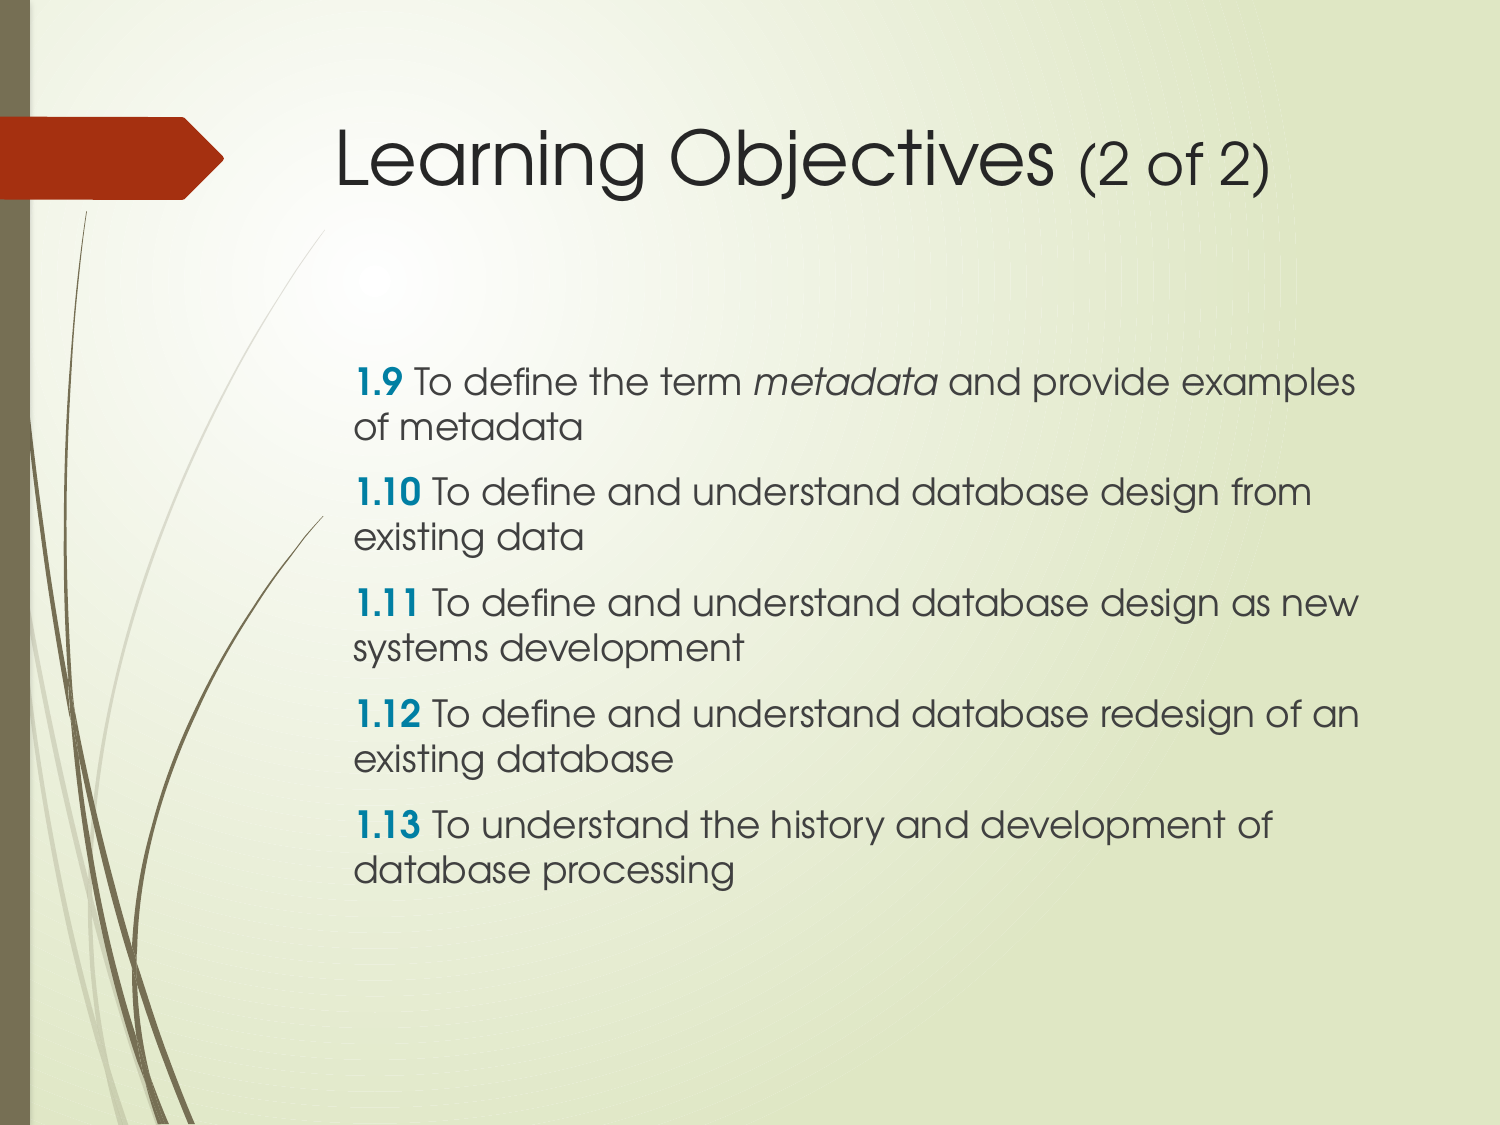

# Learning Objectives (2 of 2)
1.9 To define the term metadata and provide examples of metadata
1.10 To define and understand database design from existing data
1.11 To define and understand database design as new systems development
1.12 To define and understand database redesign of an existing database
1.13 To understand the history and development of database processing